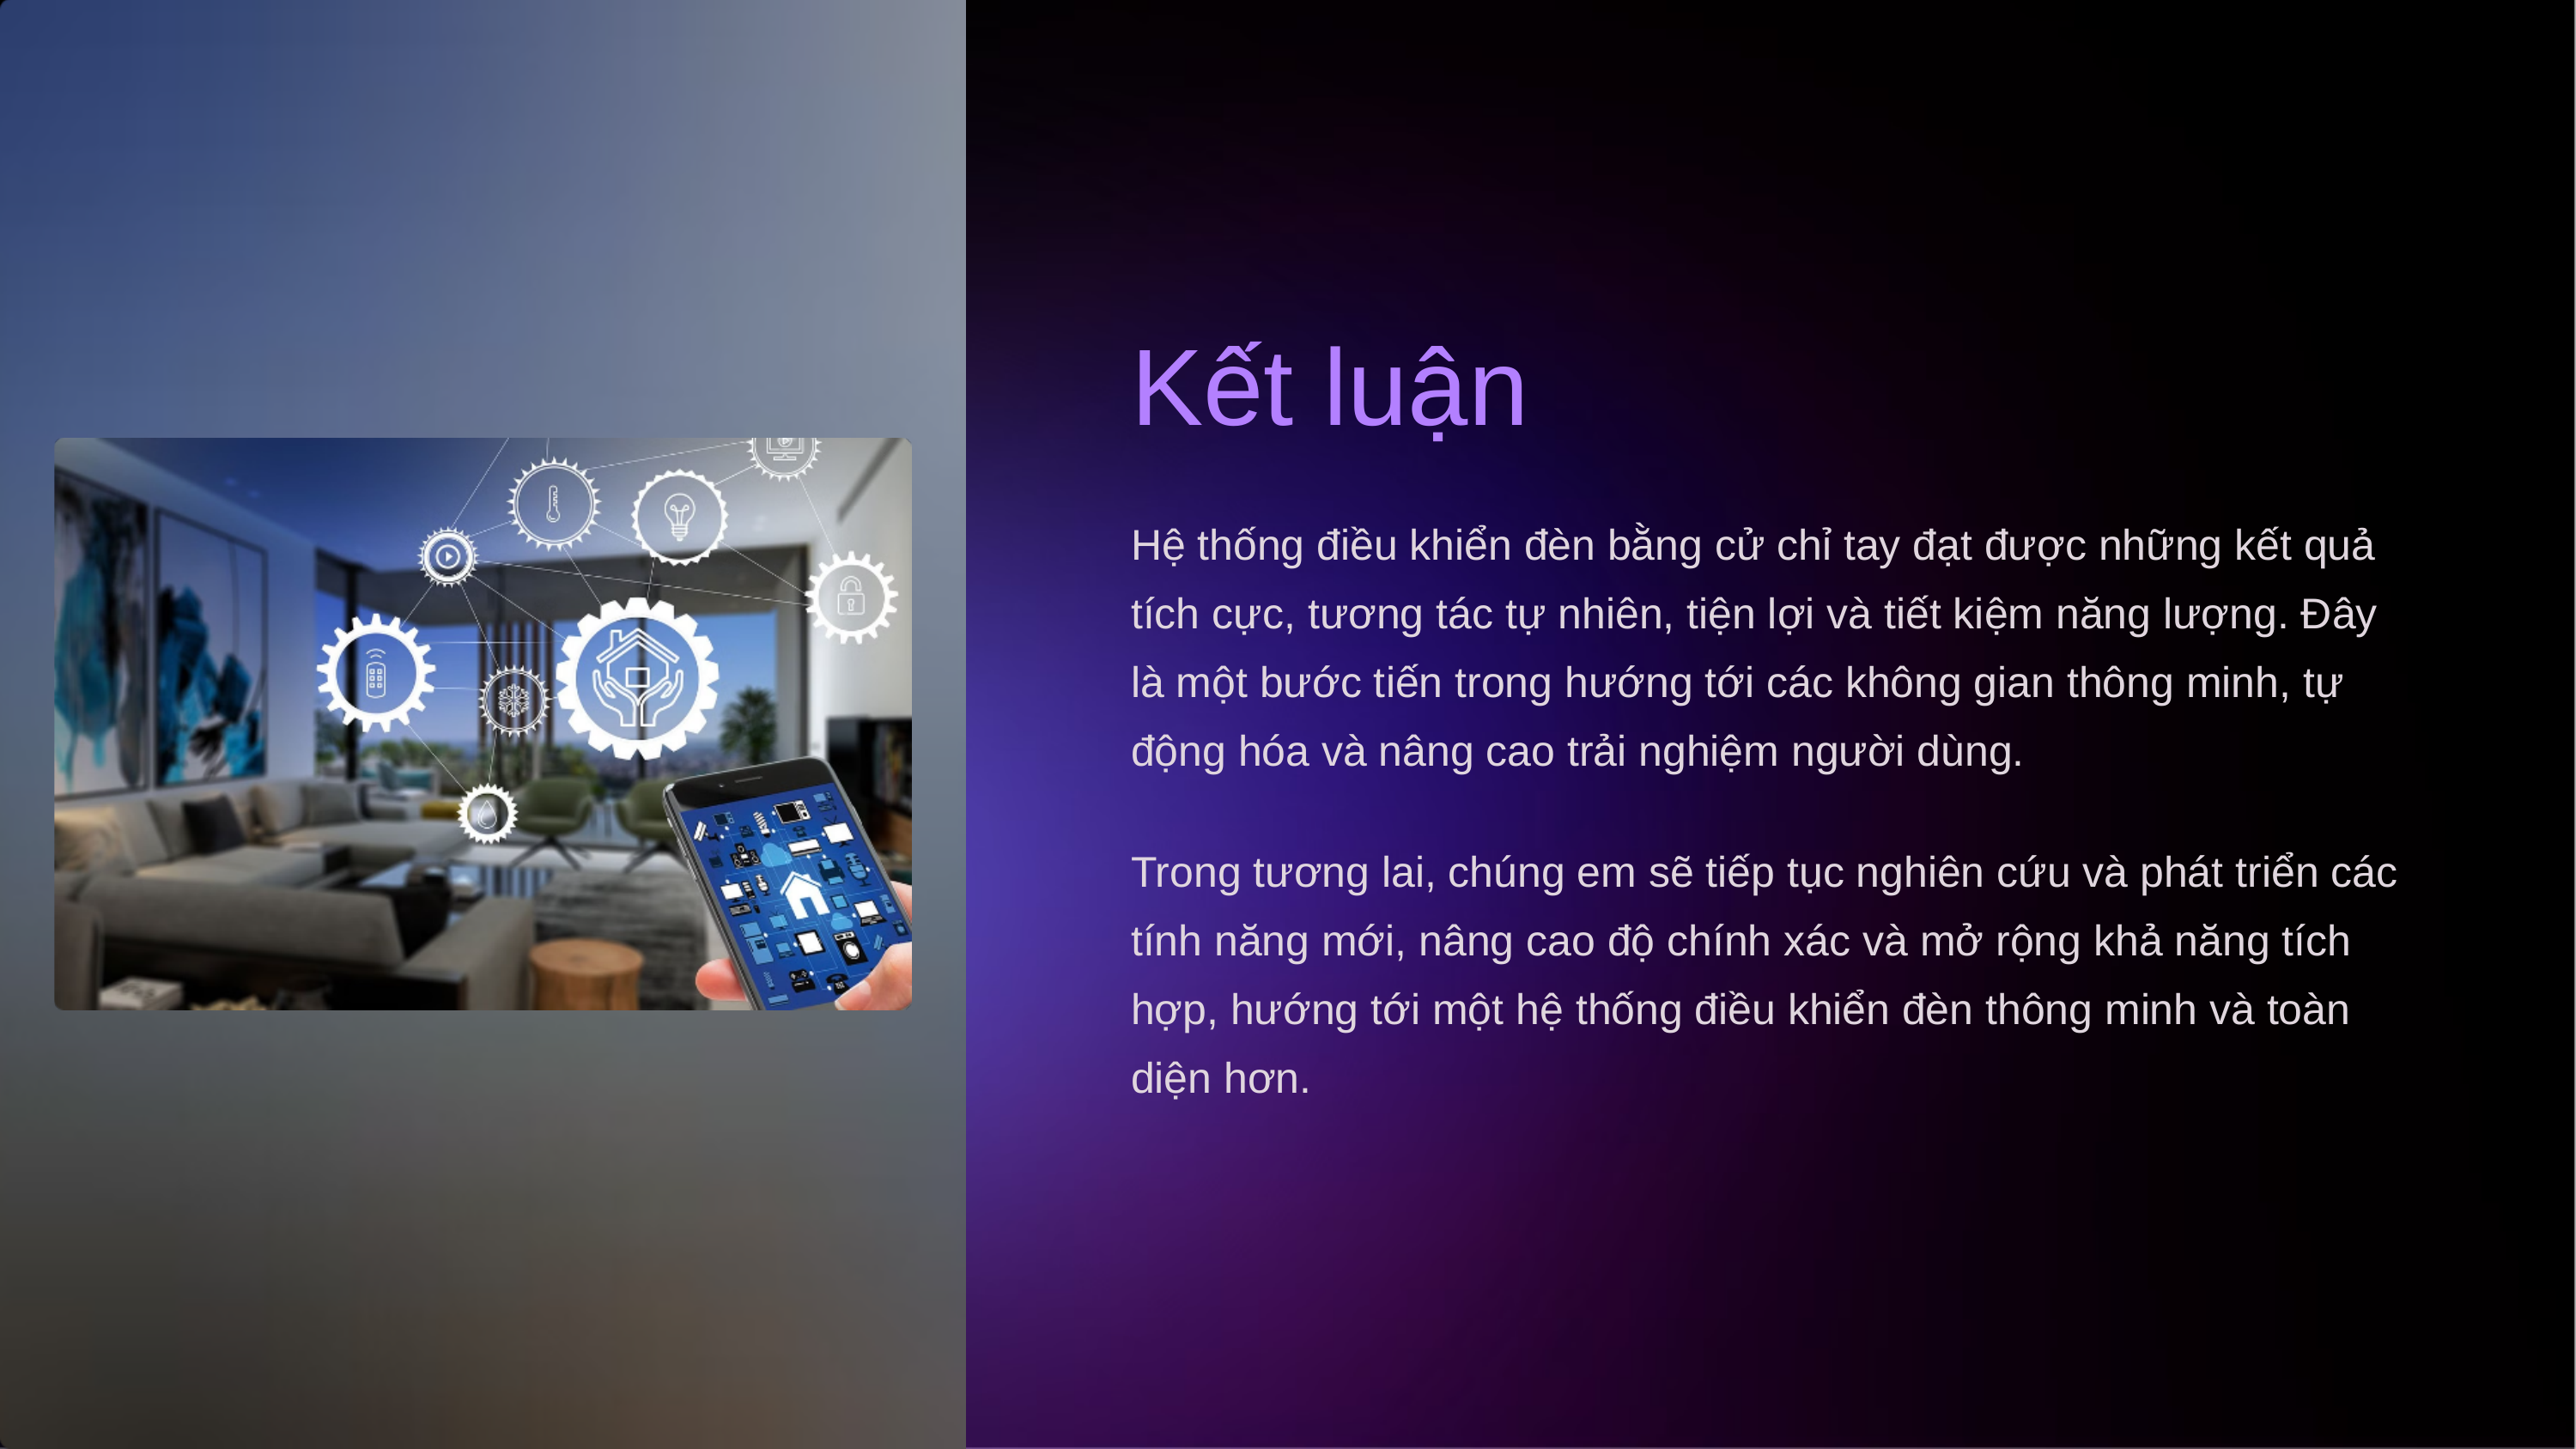

Kết luận

Hệ thống điều khiển đèn bằng cử chỉ tay đạt được những kết quả tích cực, tương tác tự nhiên, tiện lợi và tiết kiệm năng lượng. Đây là một bước tiến trong hướng tới các không gian thông minh, tự động hóa và nâng cao trải nghiệm người dùng.
Trong tương lai, chúng em sẽ tiếp tục nghiên cứu và phát triển các tính năng mới, nâng cao độ chính xác và mở rộng khả năng tích hợp, hướng tới một hệ thống điều khiển đèn thông minh và toàn diện hơn.